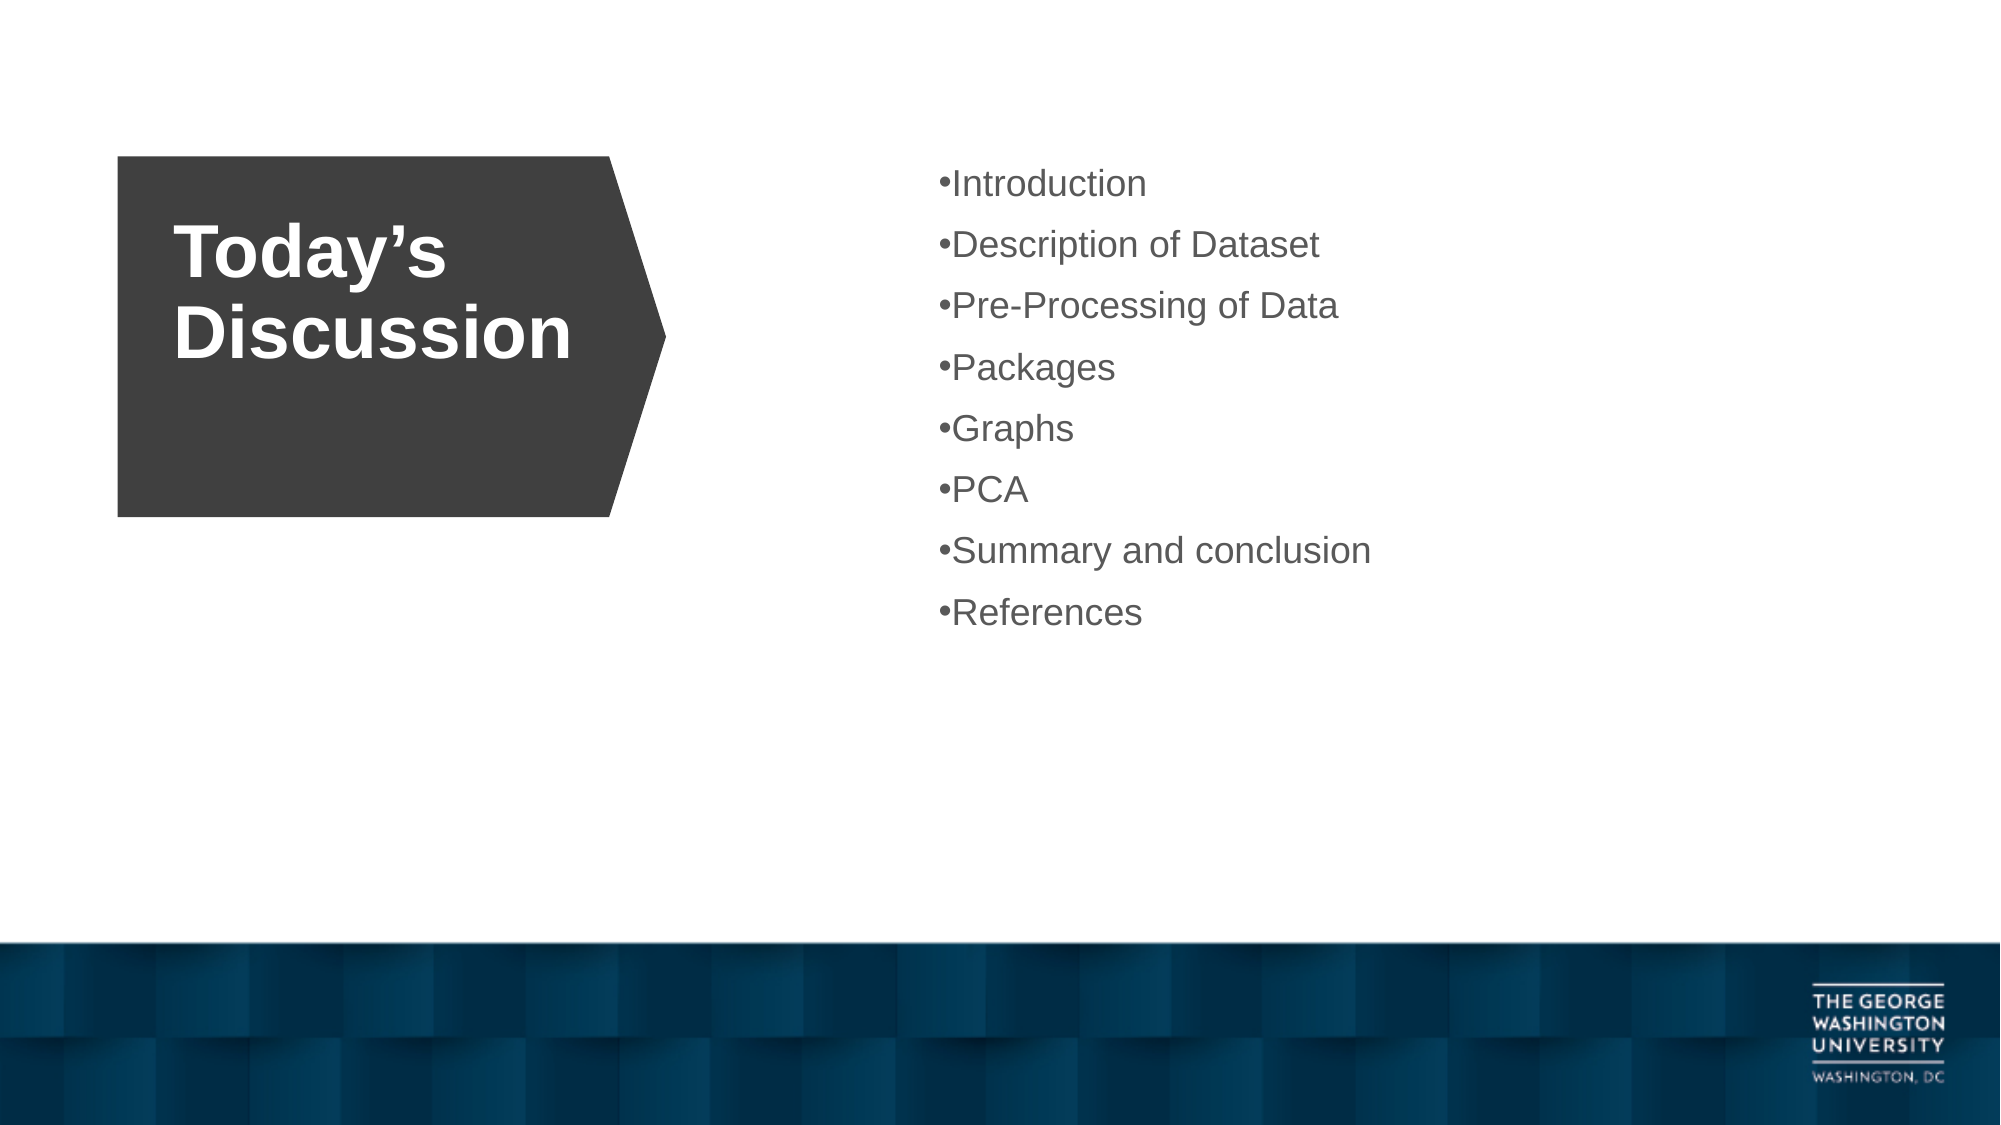

# Today’s Discussion
Introduction
Description of Dataset
Pre-Processing of Data
Packages
Graphs
PCA
Summary and conclusion
References